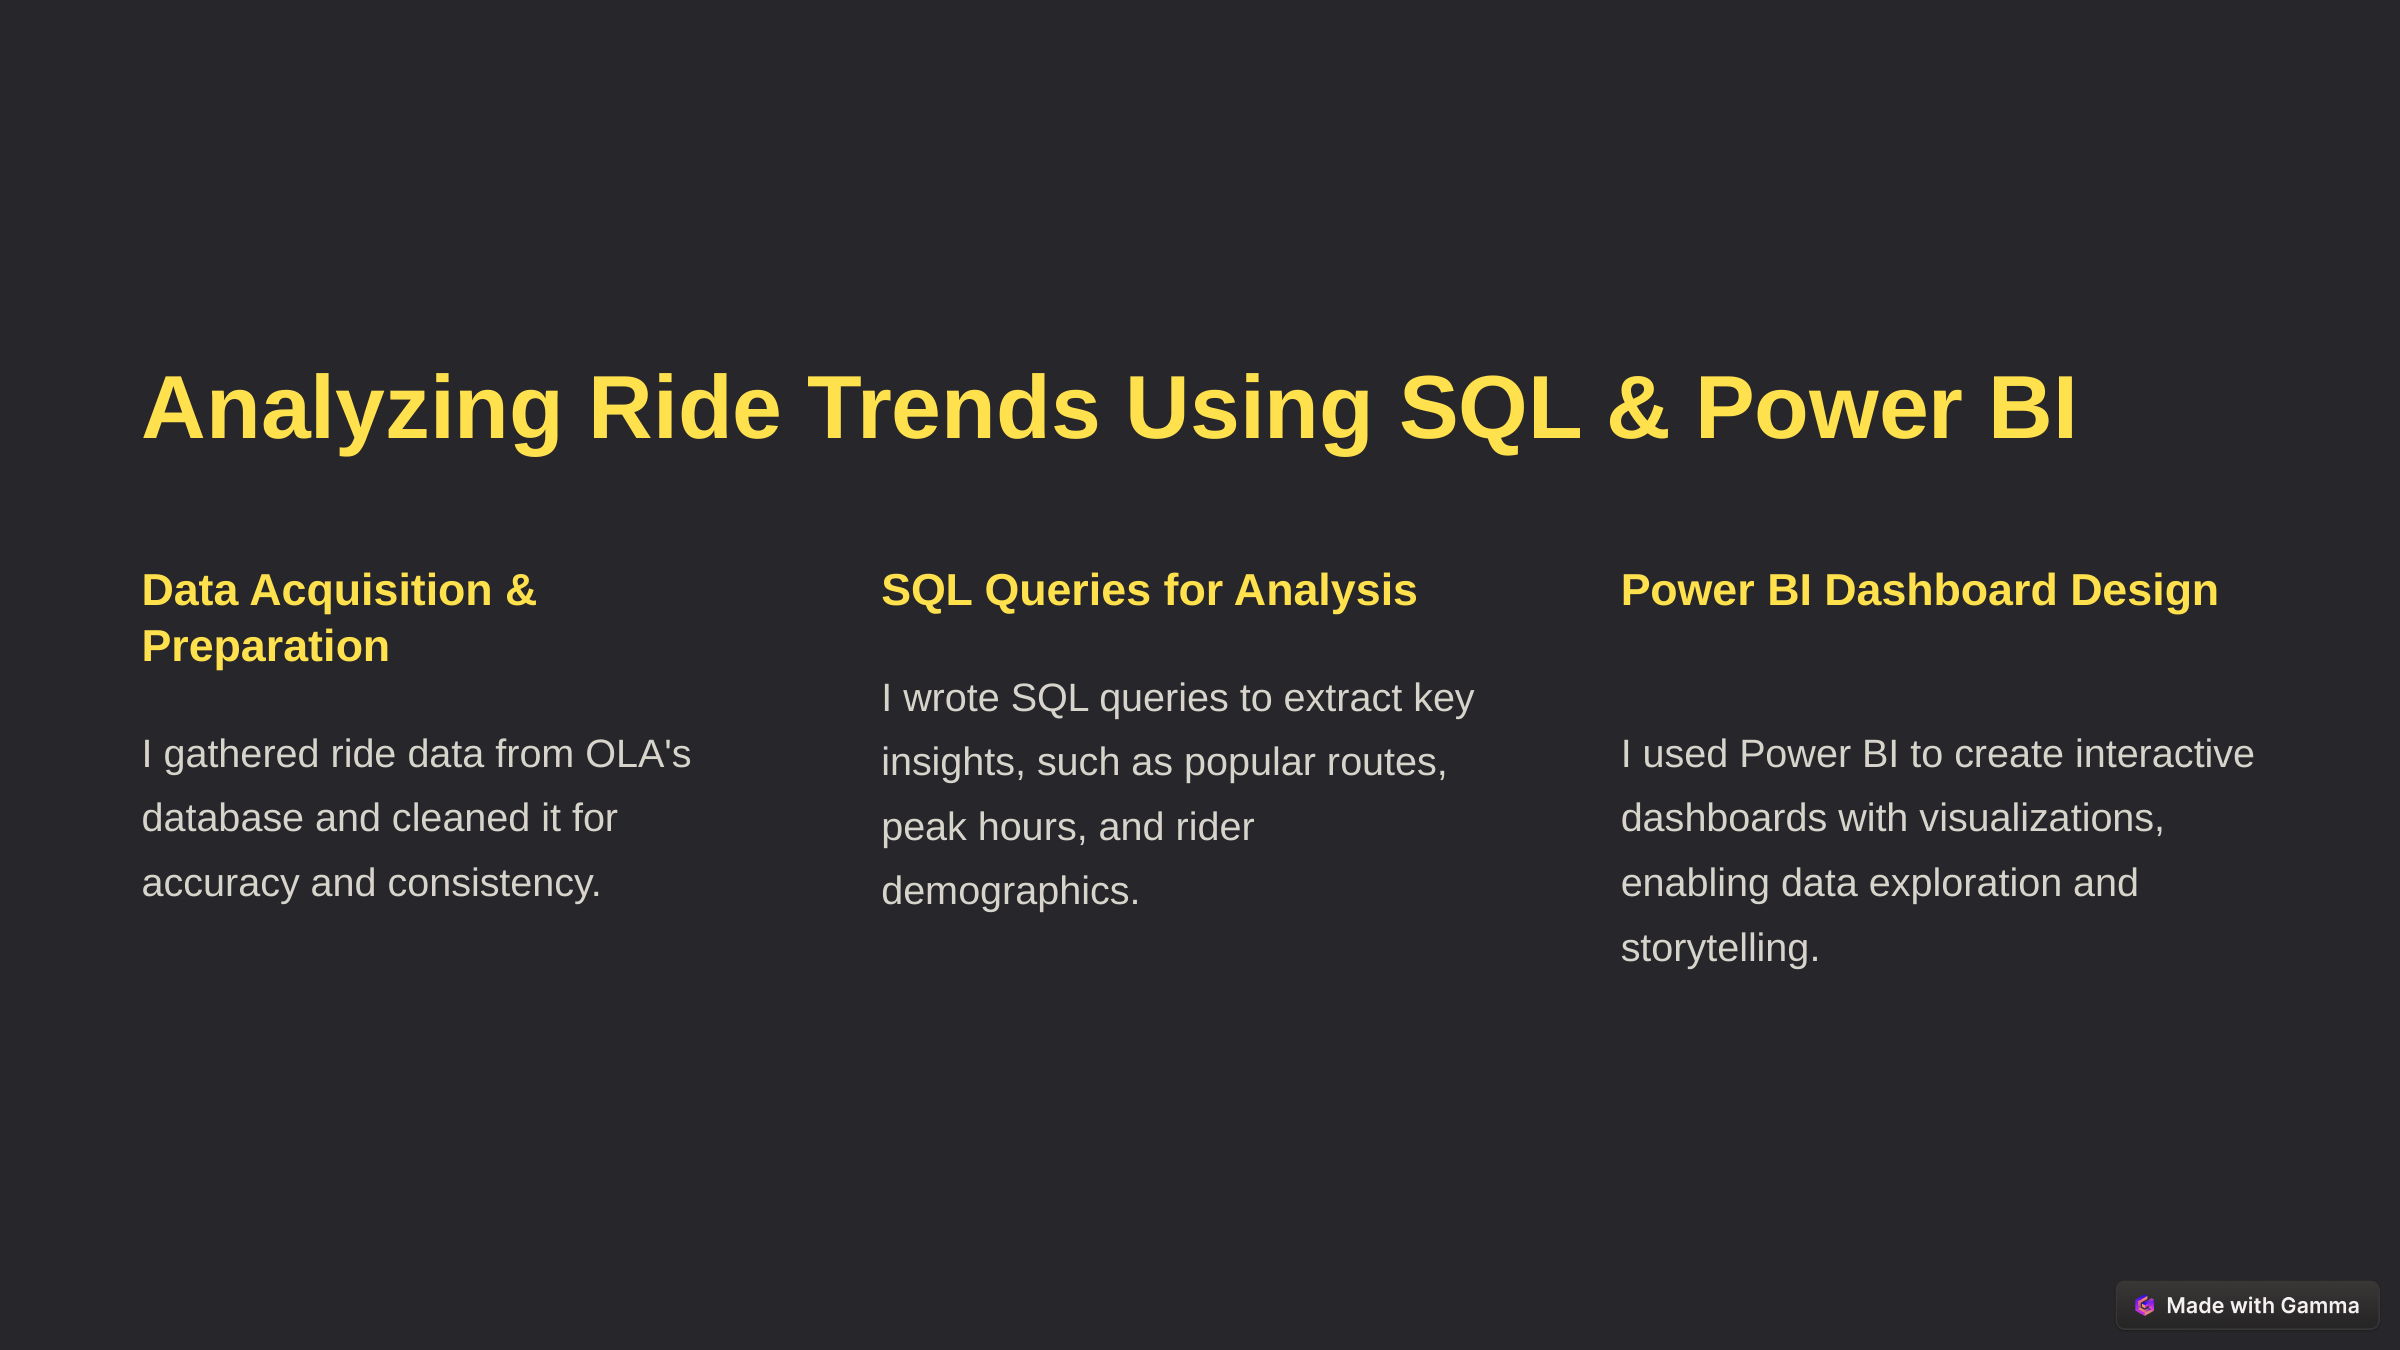

Analyzing Ride Trends Using SQL & Power BI
Data Acquisition & Preparation
SQL Queries for Analysis
Power BI Dashboard Design
I wrote SQL queries to extract key insights, such as popular routes, peak hours, and rider demographics.
I gathered ride data from OLA's database and cleaned it for accuracy and consistency.
I used Power BI to create interactive dashboards with visualizations, enabling data exploration and storytelling.